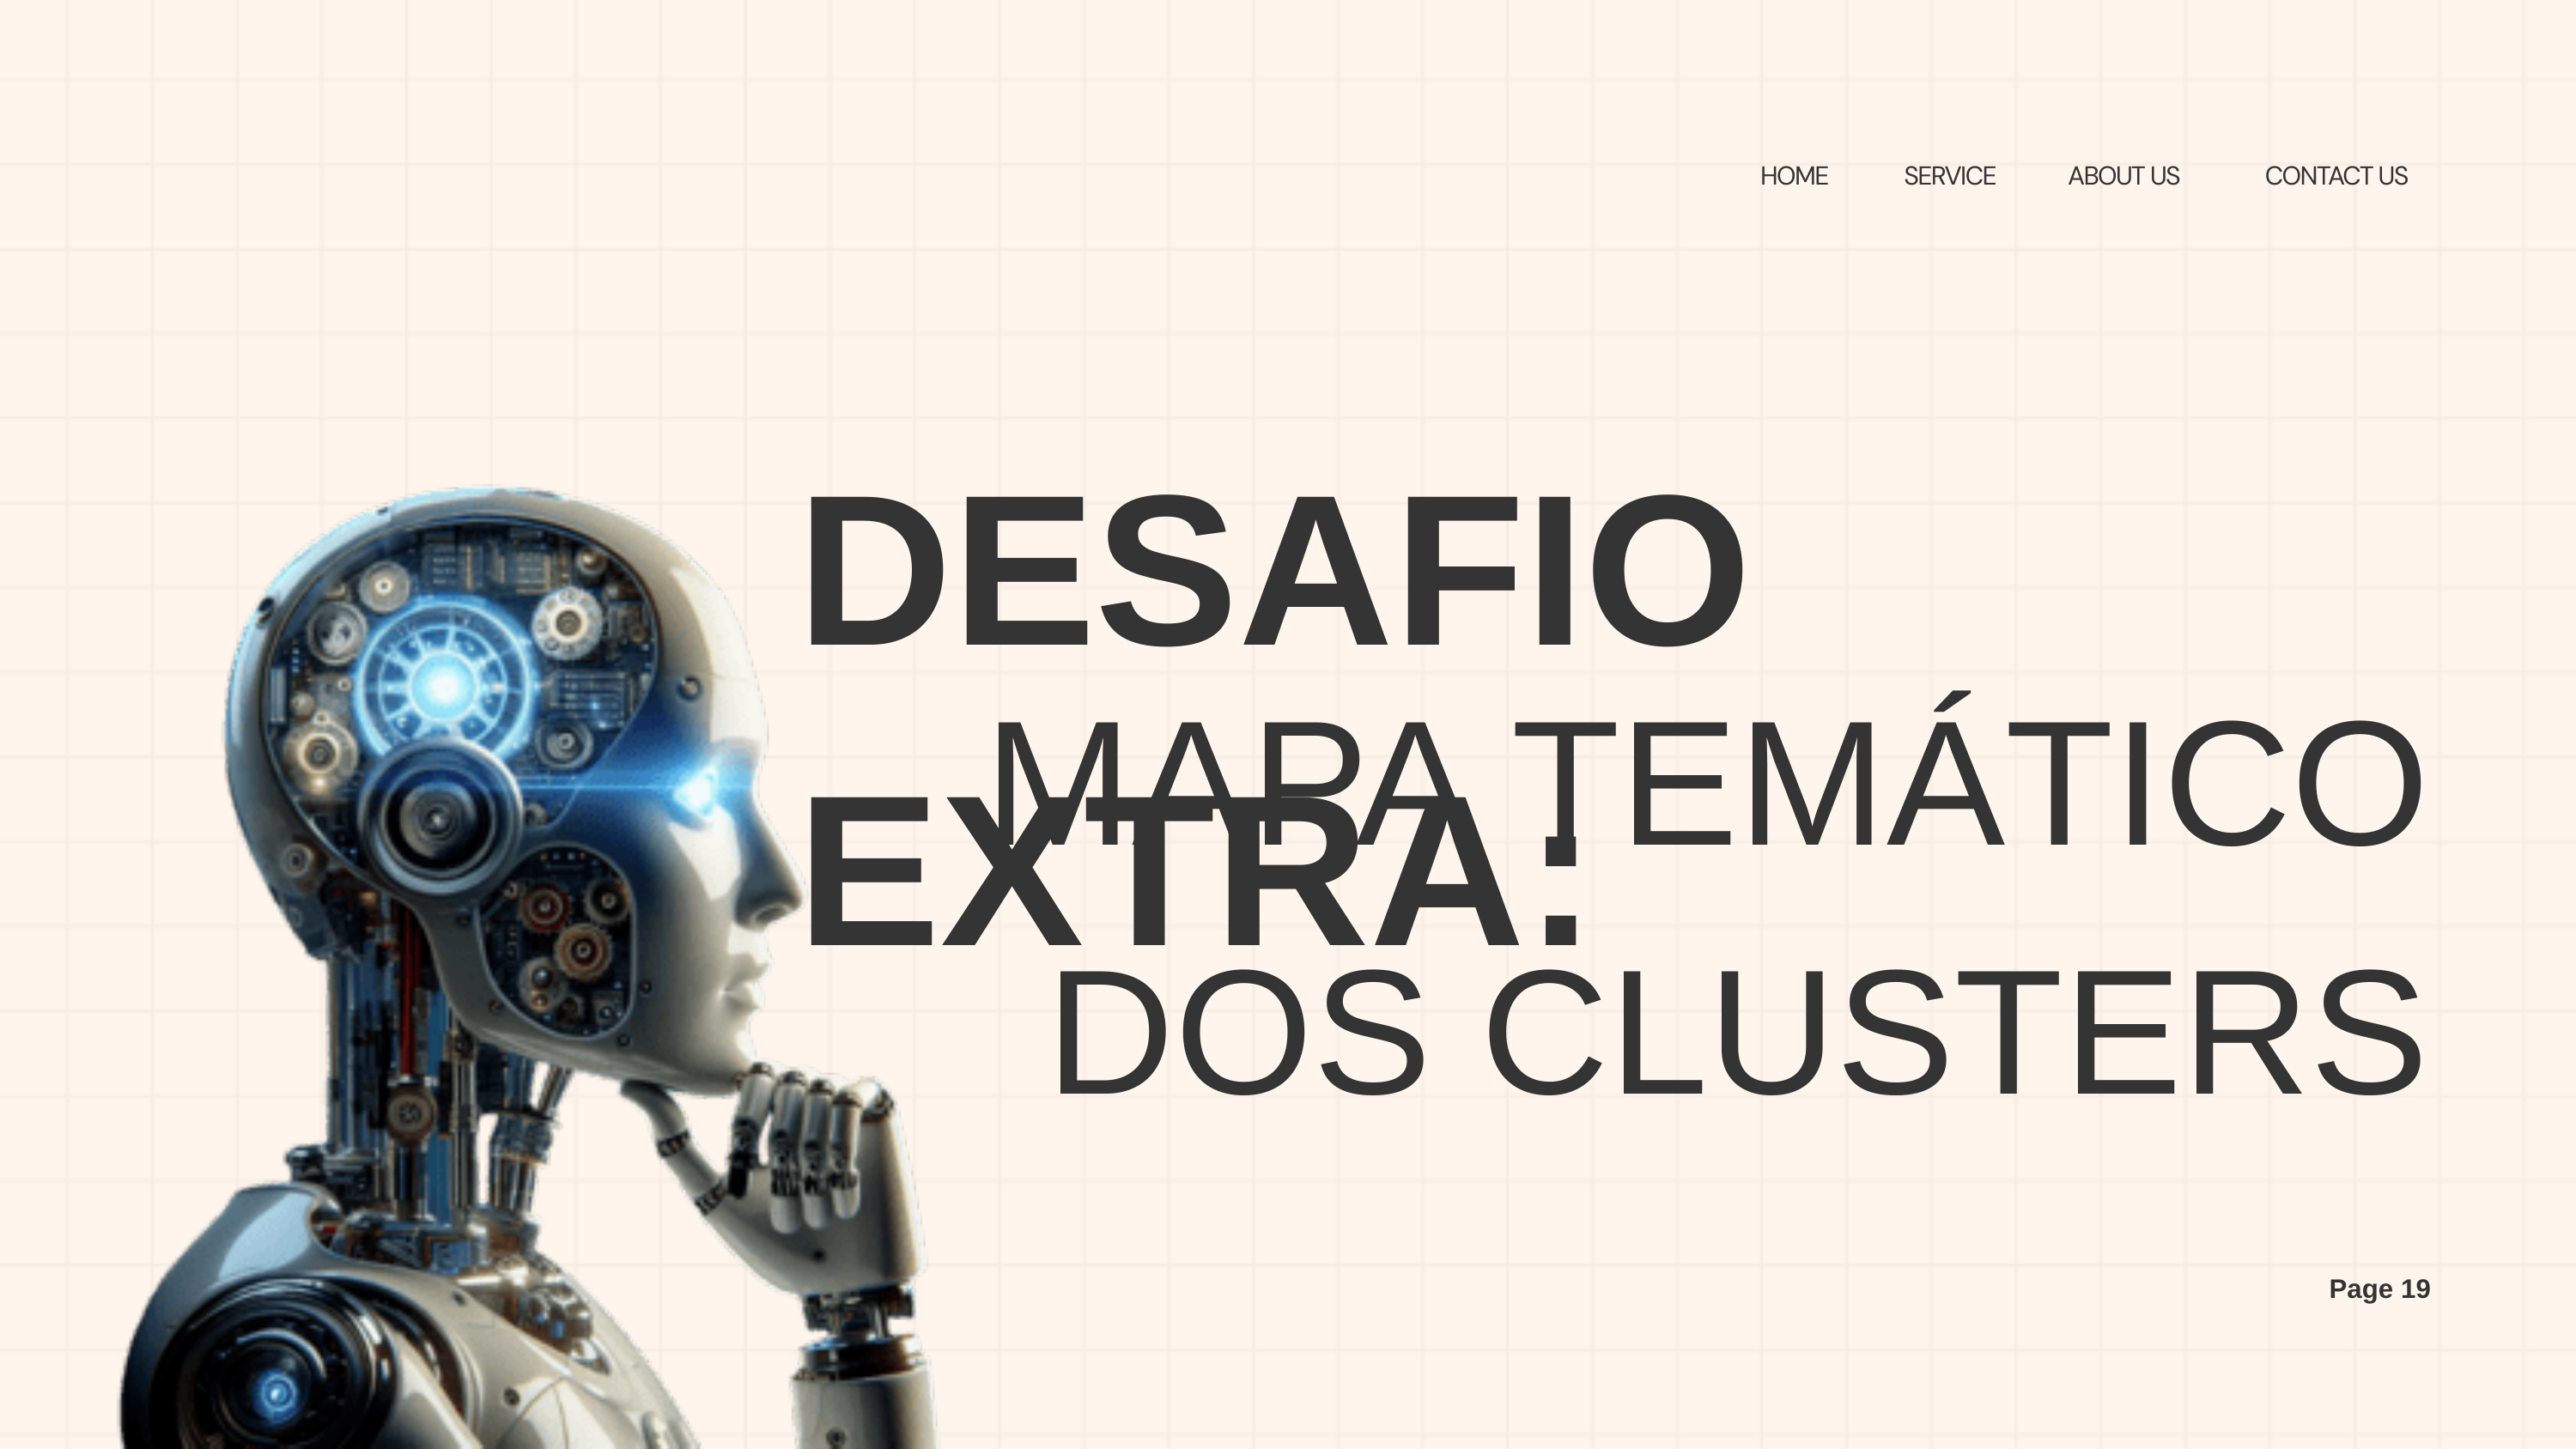

HOME
SERVICE
ABOUT US
CONTACT US

DESAFIO EXTRA:
MAPA TEMÁTICO DOS CLUSTERS
Page 19